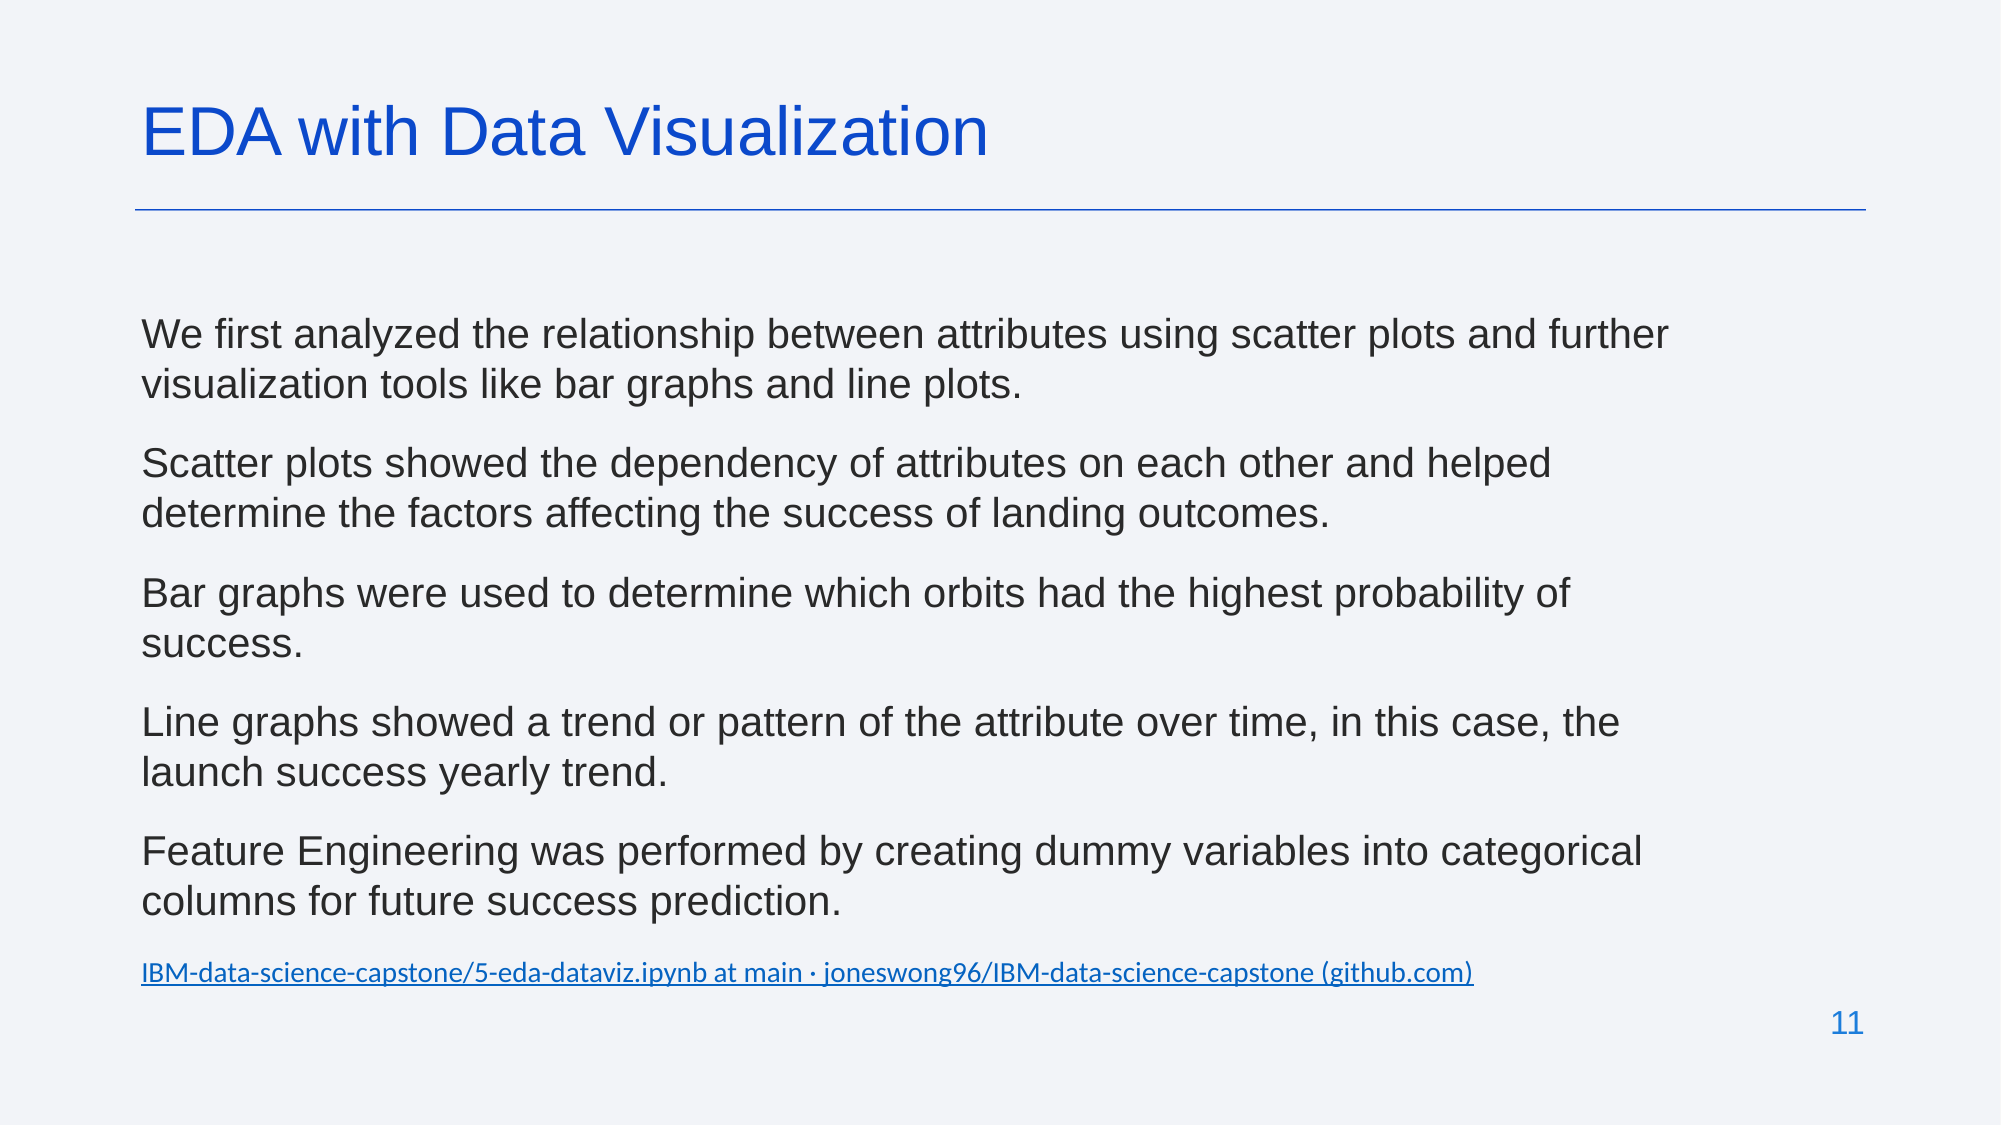

EDA with Data Visualization
We first analyzed the relationship between attributes using scatter plots and further visualization tools like bar graphs and line plots.
Scatter plots showed the dependency of attributes on each other and helped determine the factors affecting the success of landing outcomes.
Bar graphs were used to determine which orbits had the highest probability of success.
Line graphs showed a trend or pattern of the attribute over time, in this case, the launch success yearly trend.
Feature Engineering was performed by creating dummy variables into categorical columns for future success prediction.
IBM-data-science-capstone/5-eda-dataviz.ipynb at main · joneswong96/IBM-data-science-capstone (github.com)
11